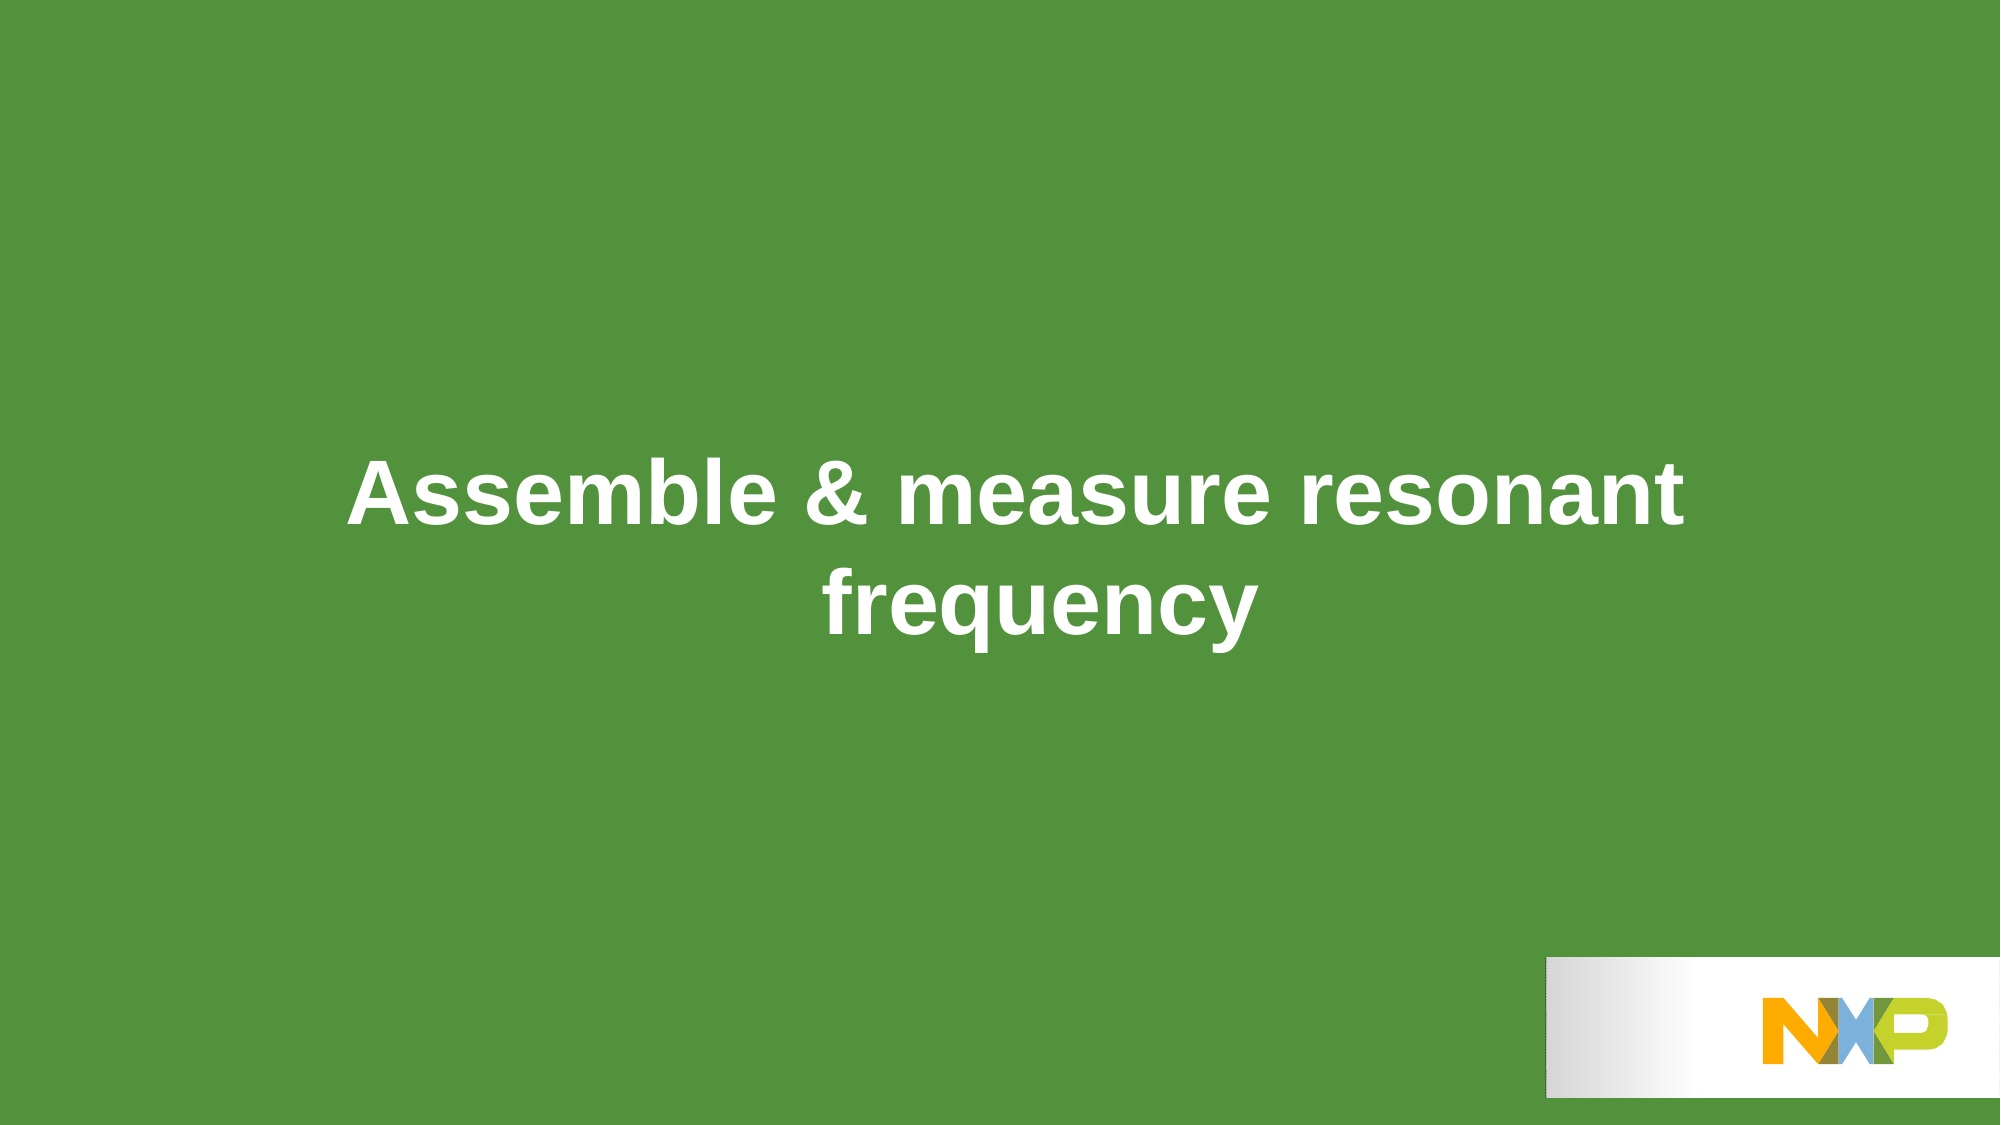

# Assemble & measure resonant  frequency

22
38